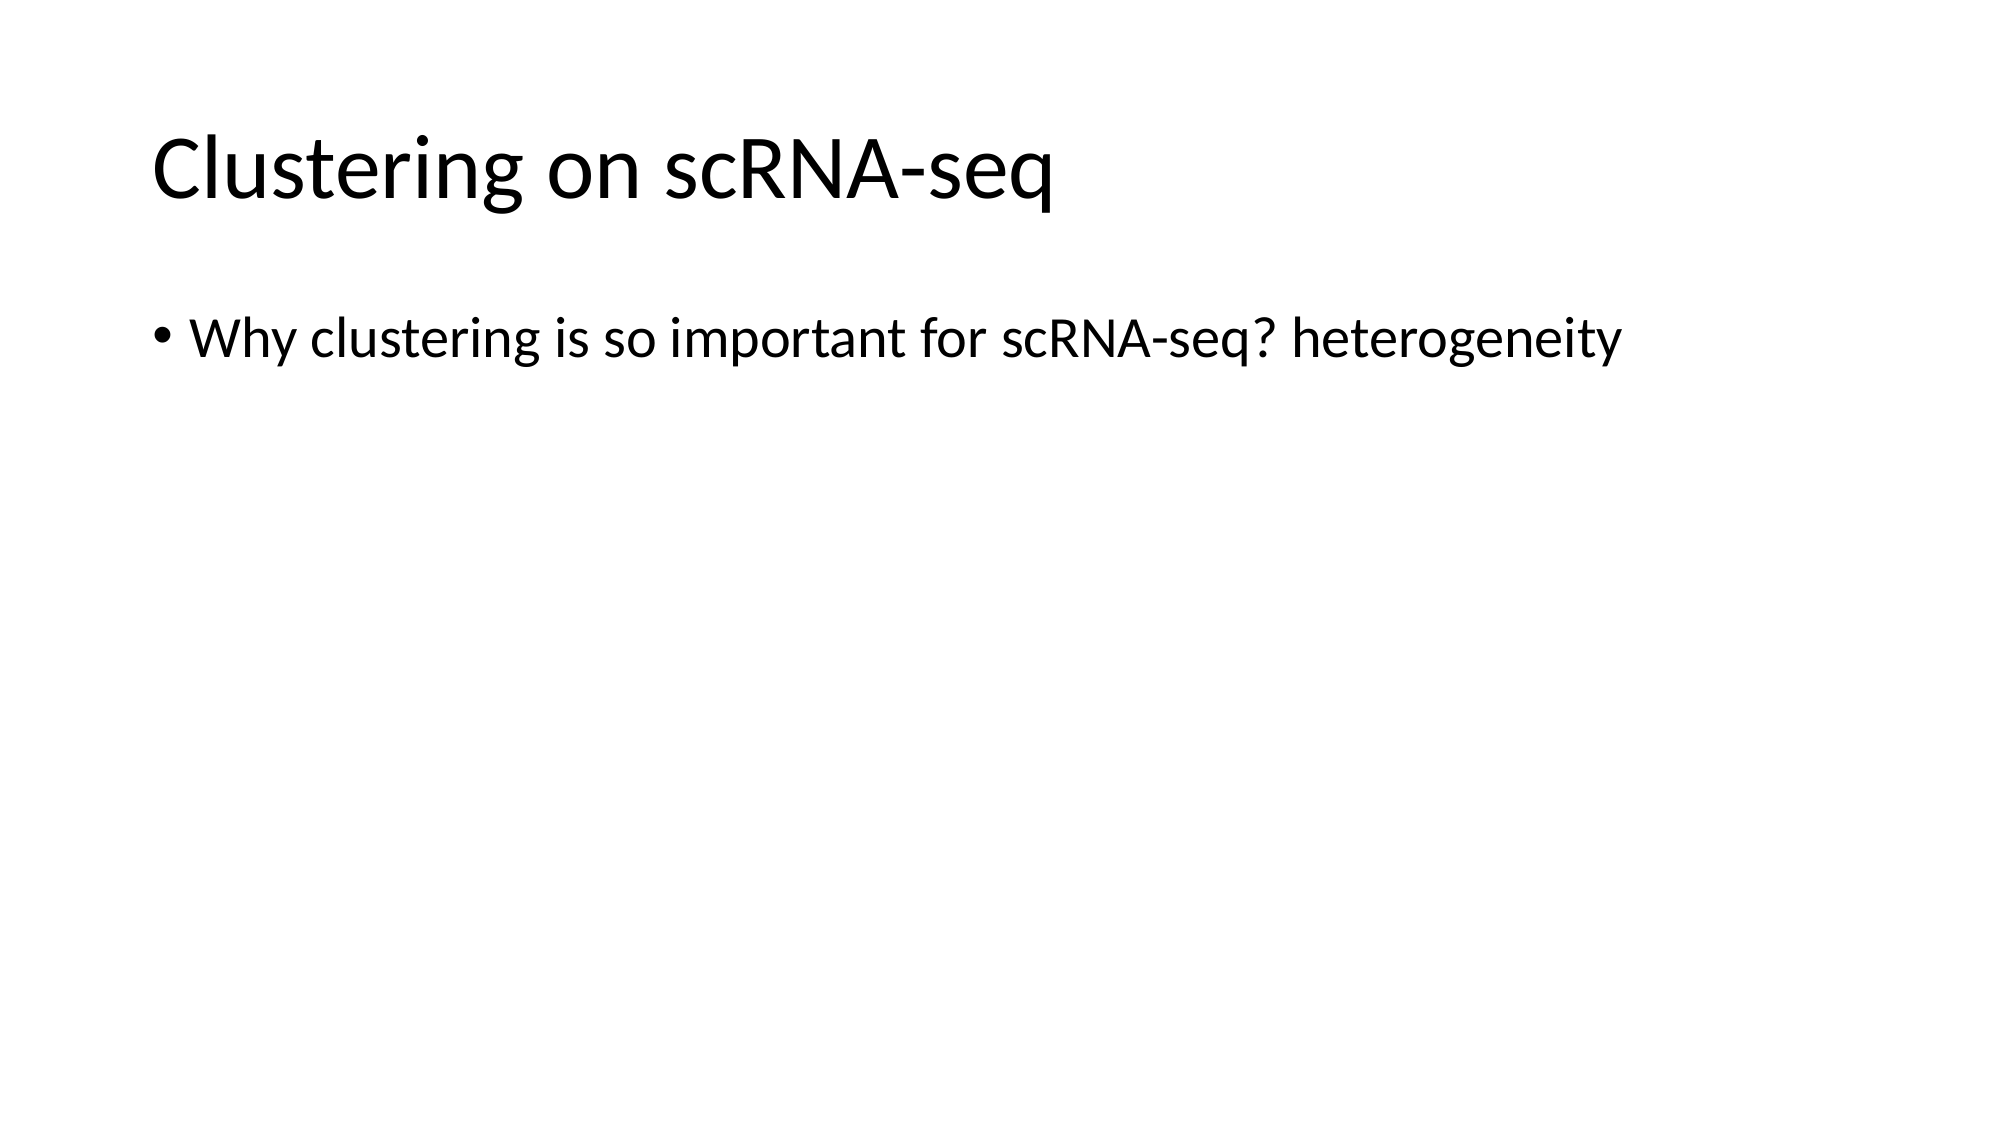

# Clustering on scRNA-seq
Why clustering is so important for scRNA-seq? heterogeneity